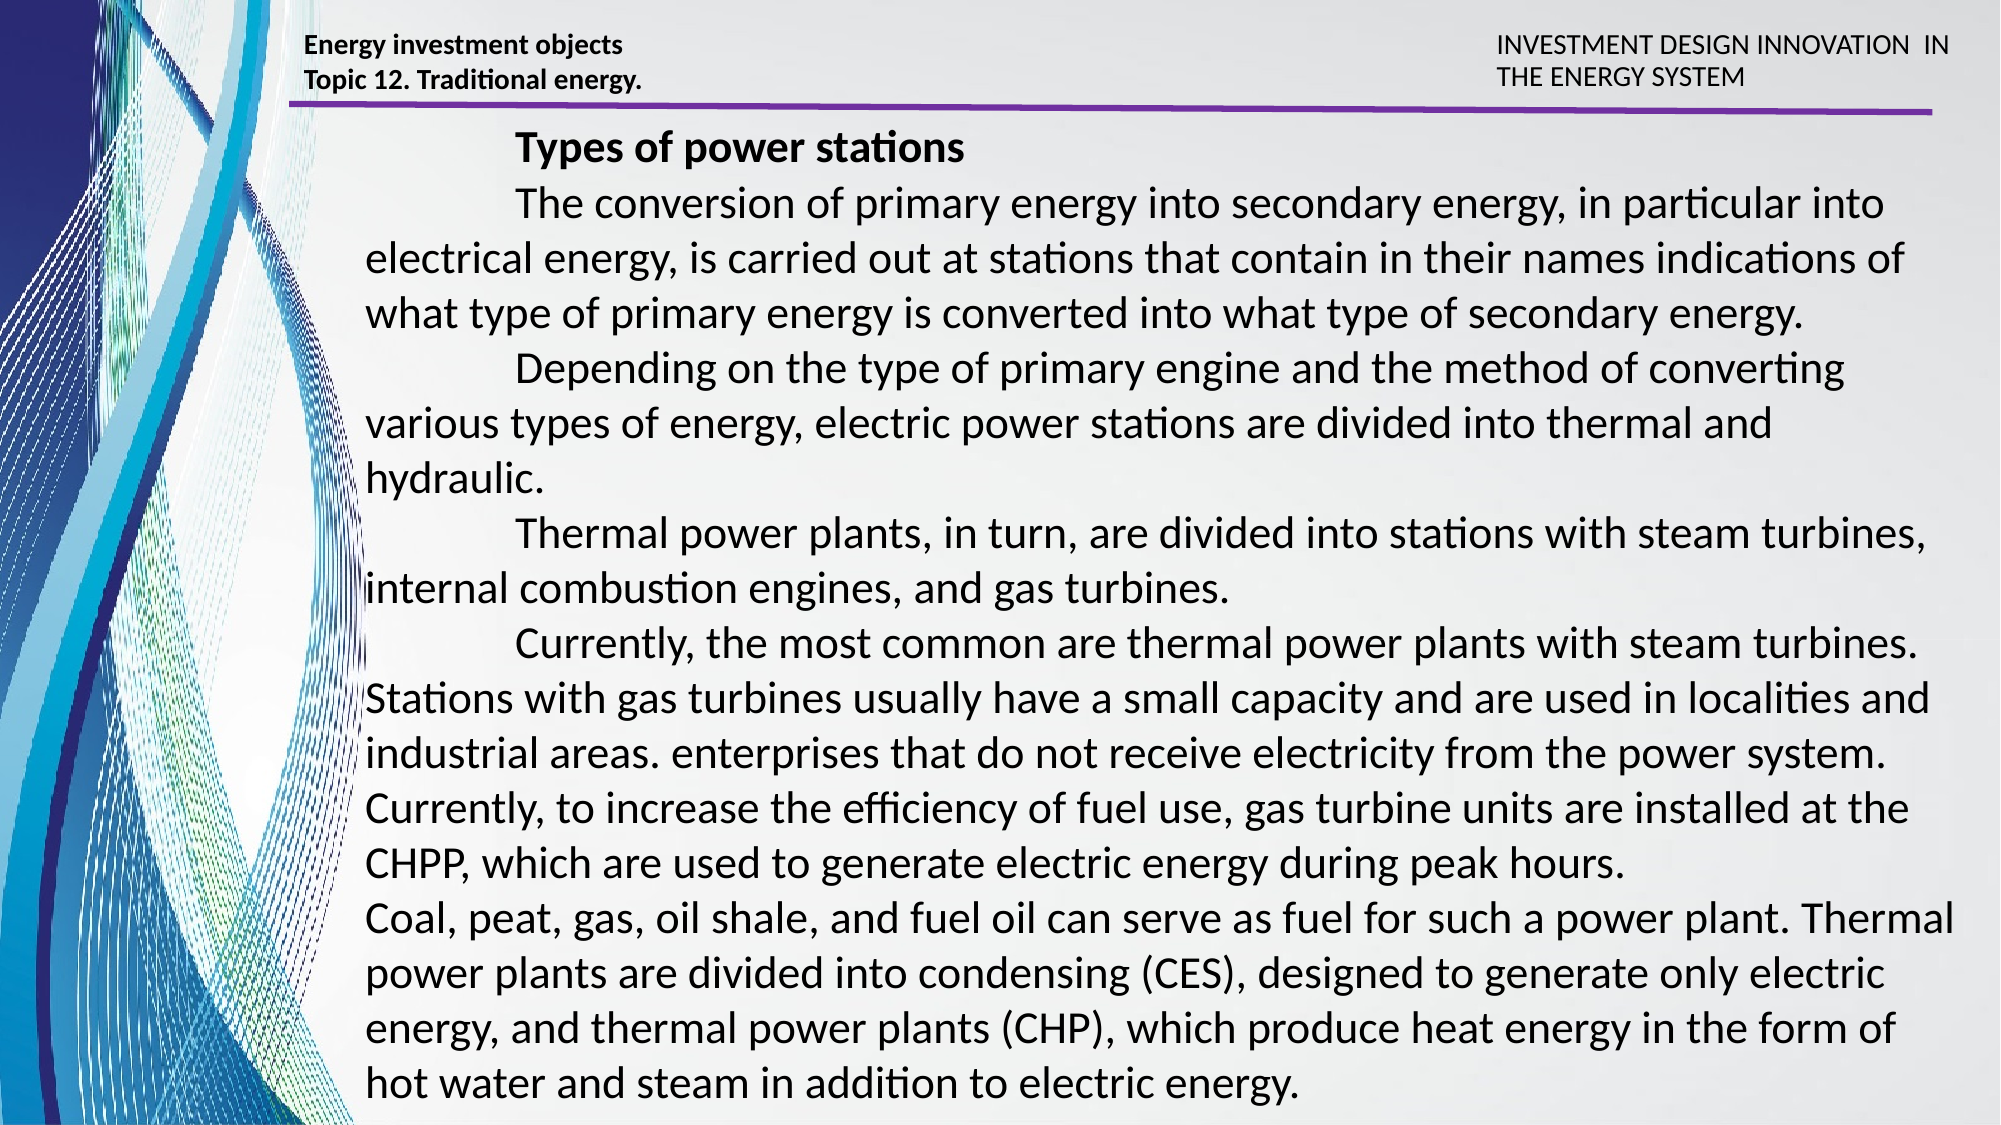

Energy investment objects
Topic 12. Traditional energy.
INVESTMENT DESIGN INNOVATION  IN
THE ENERGY SYSTEM
	Types of power stations
	The conversion of primary energy into secondary energy, in particular into electrical energy, is carried out at stations that contain in their names indications of what type of primary energy is converted into what type of secondary energy.
	Depending on the type of primary engine and the method of converting various types of energy, electric power stations are divided into thermal and hydraulic.
	Thermal power plants, in turn, are divided into stations with steam turbines, internal combustion engines, and gas turbines.
	Currently, the most common are thermal power plants with steam turbines. Stations with gas turbines usually have a small capacity and are used in localities and industrial areas. enterprises that do not receive electricity from the power system. Currently, to increase the efficiency of fuel use, gas turbine units are installed at the CHPP, which are used to generate electric energy during peak hours.
Coal, peat, gas, oil shale, and fuel oil can serve as fuel for such a power plant. Thermal power plants are divided into condensing (СES), designed to generate only electric energy, and thermal power plants (CHP), which produce heat energy in the form of hot water and steam in addition to electric energy.